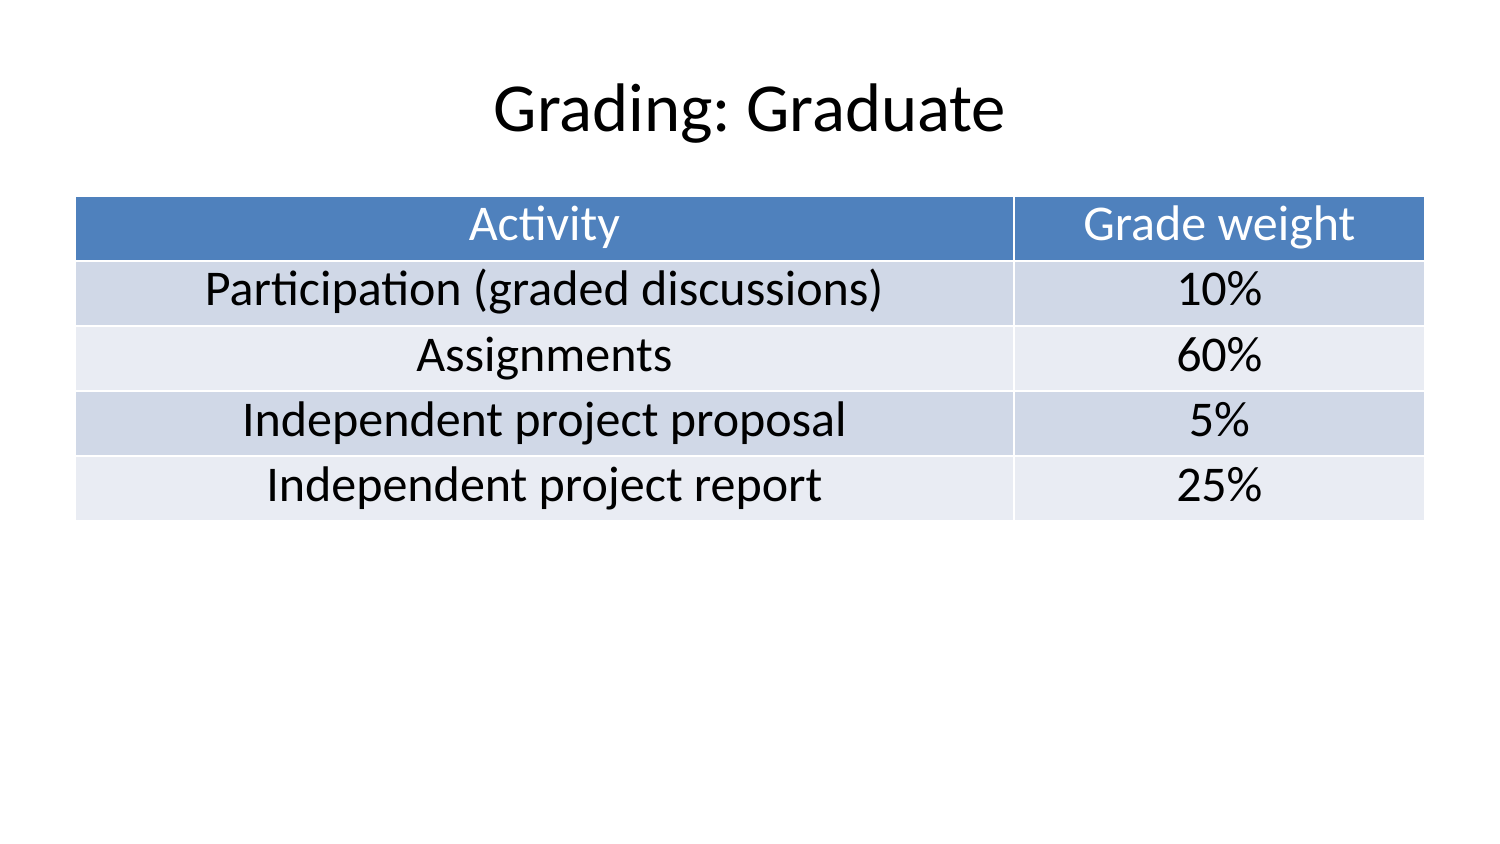

# Grading: Graduate
| Activity | Grade weight |
| --- | --- |
| Participation (graded discussions) | 10% |
| Assignments | 60% |
| Independent project proposal | 5% |
| Independent project report | 25% |